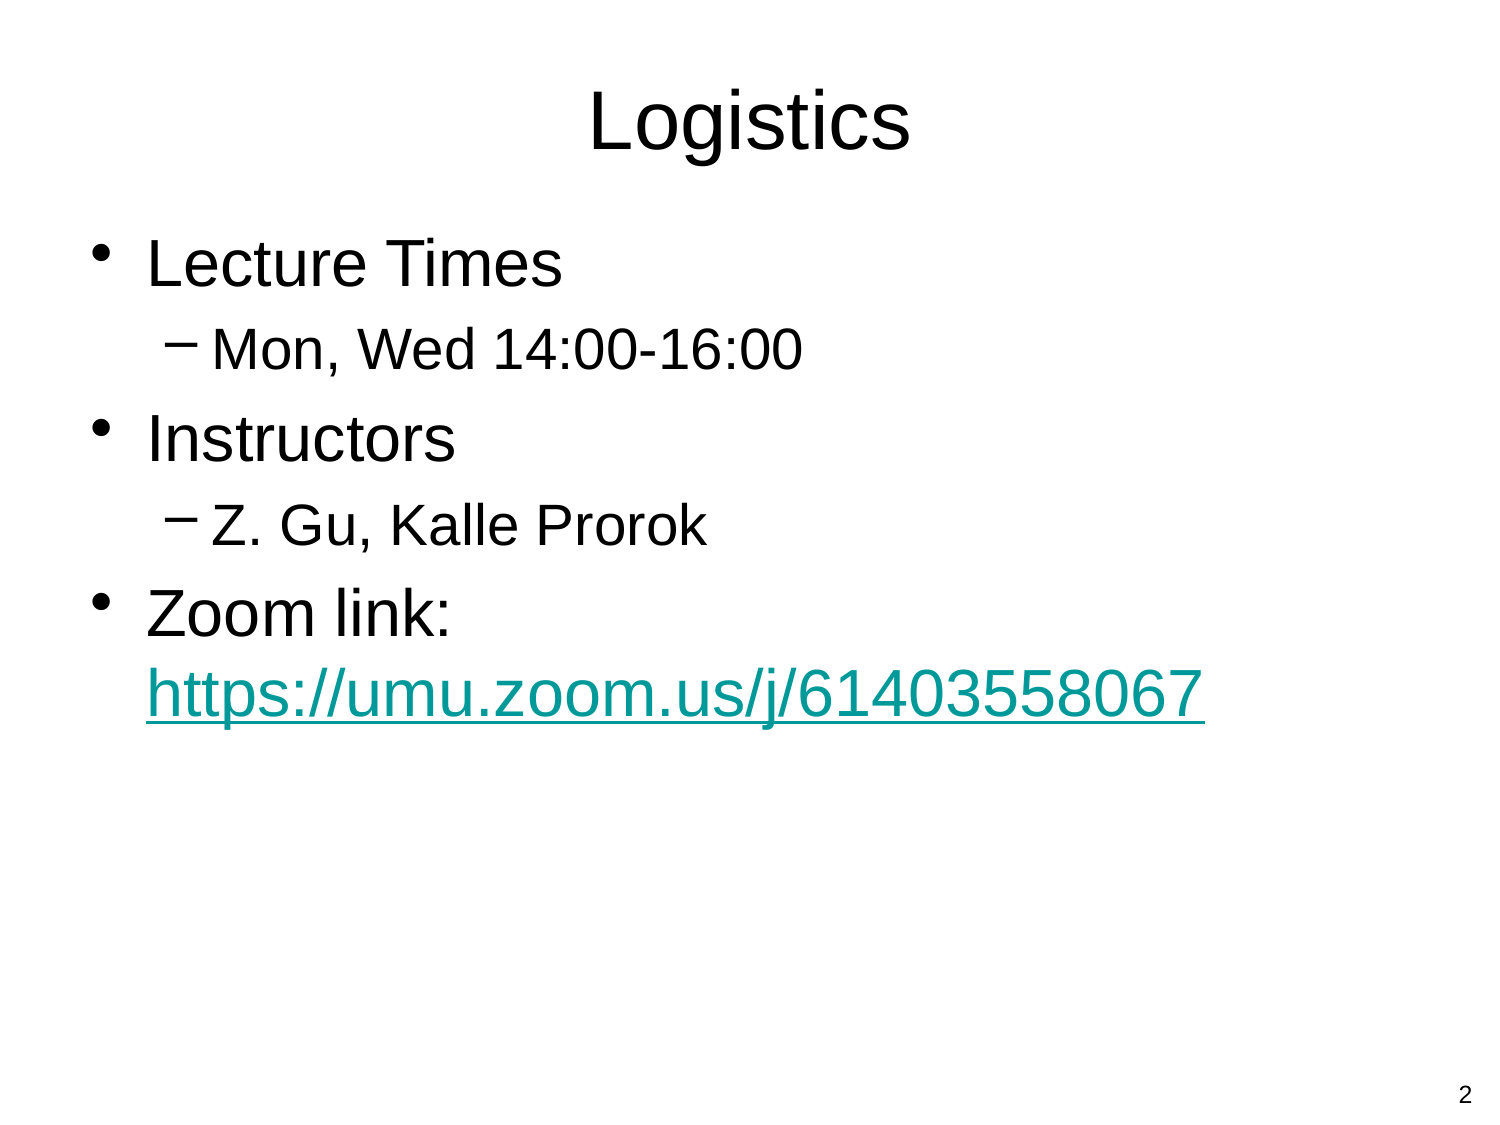

# Logistics
Lecture Times
Mon, Wed 14:00-16:00
Instructors
Z. Gu, Kalle Prorok
Zoom link: https://umu.zoom.us/j/61403558067
2